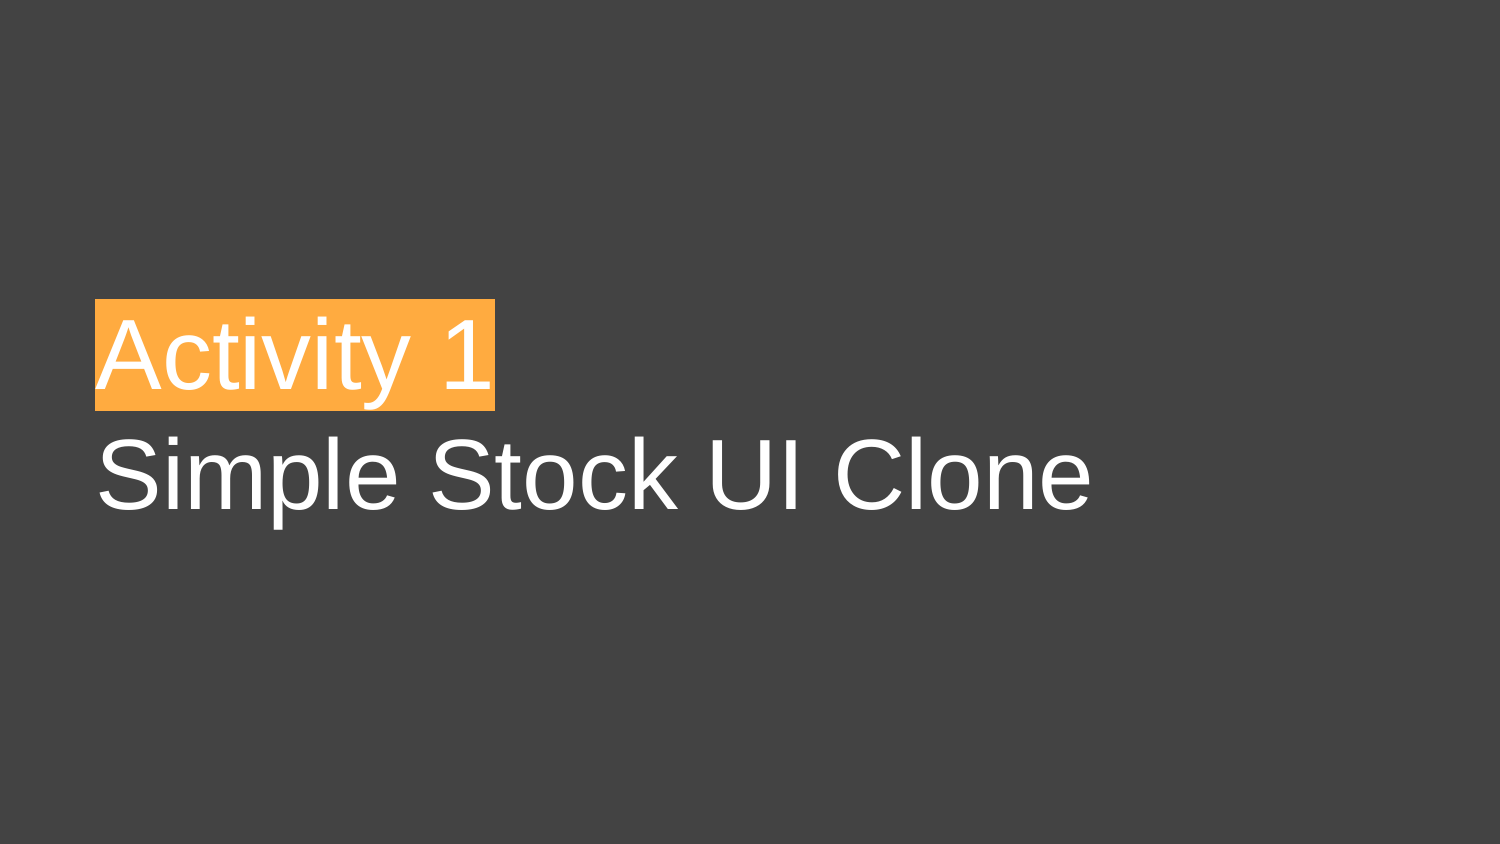

# Activity 1 Simple Stock UI Clone